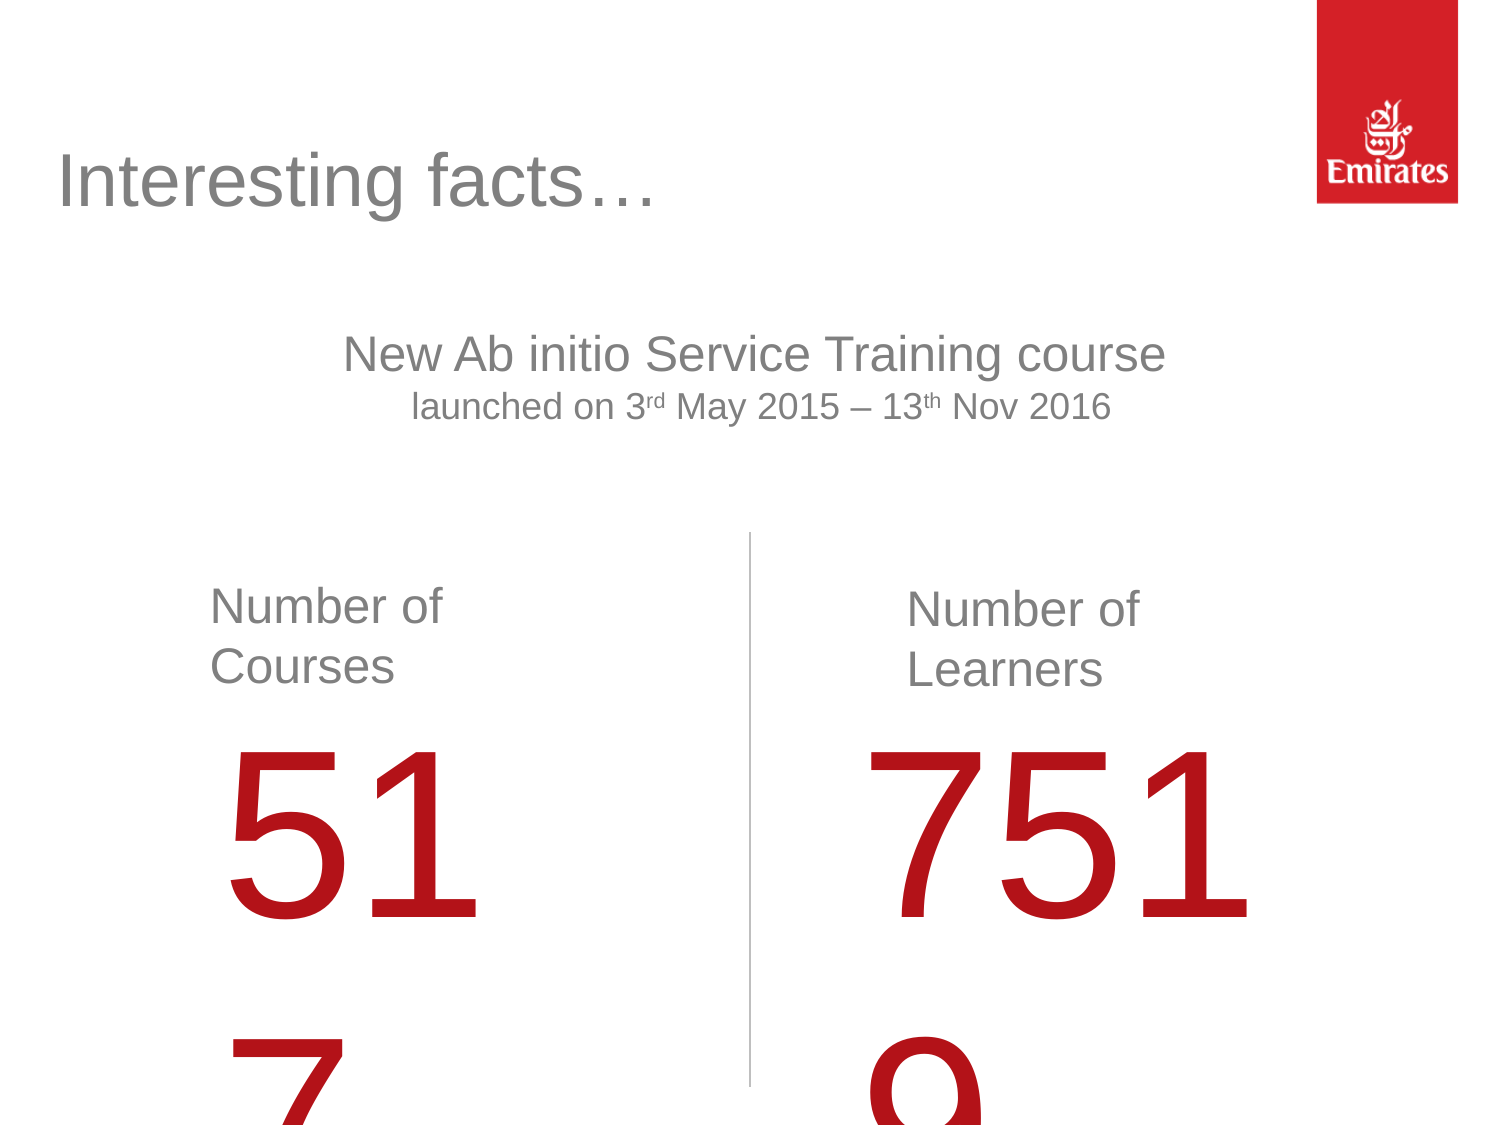

# Interesting facts…
New Ab initio Service Training course
launched on 3rd May 2015 – 13th Nov 2016
Number of Courses
Number of Learners
517
7519